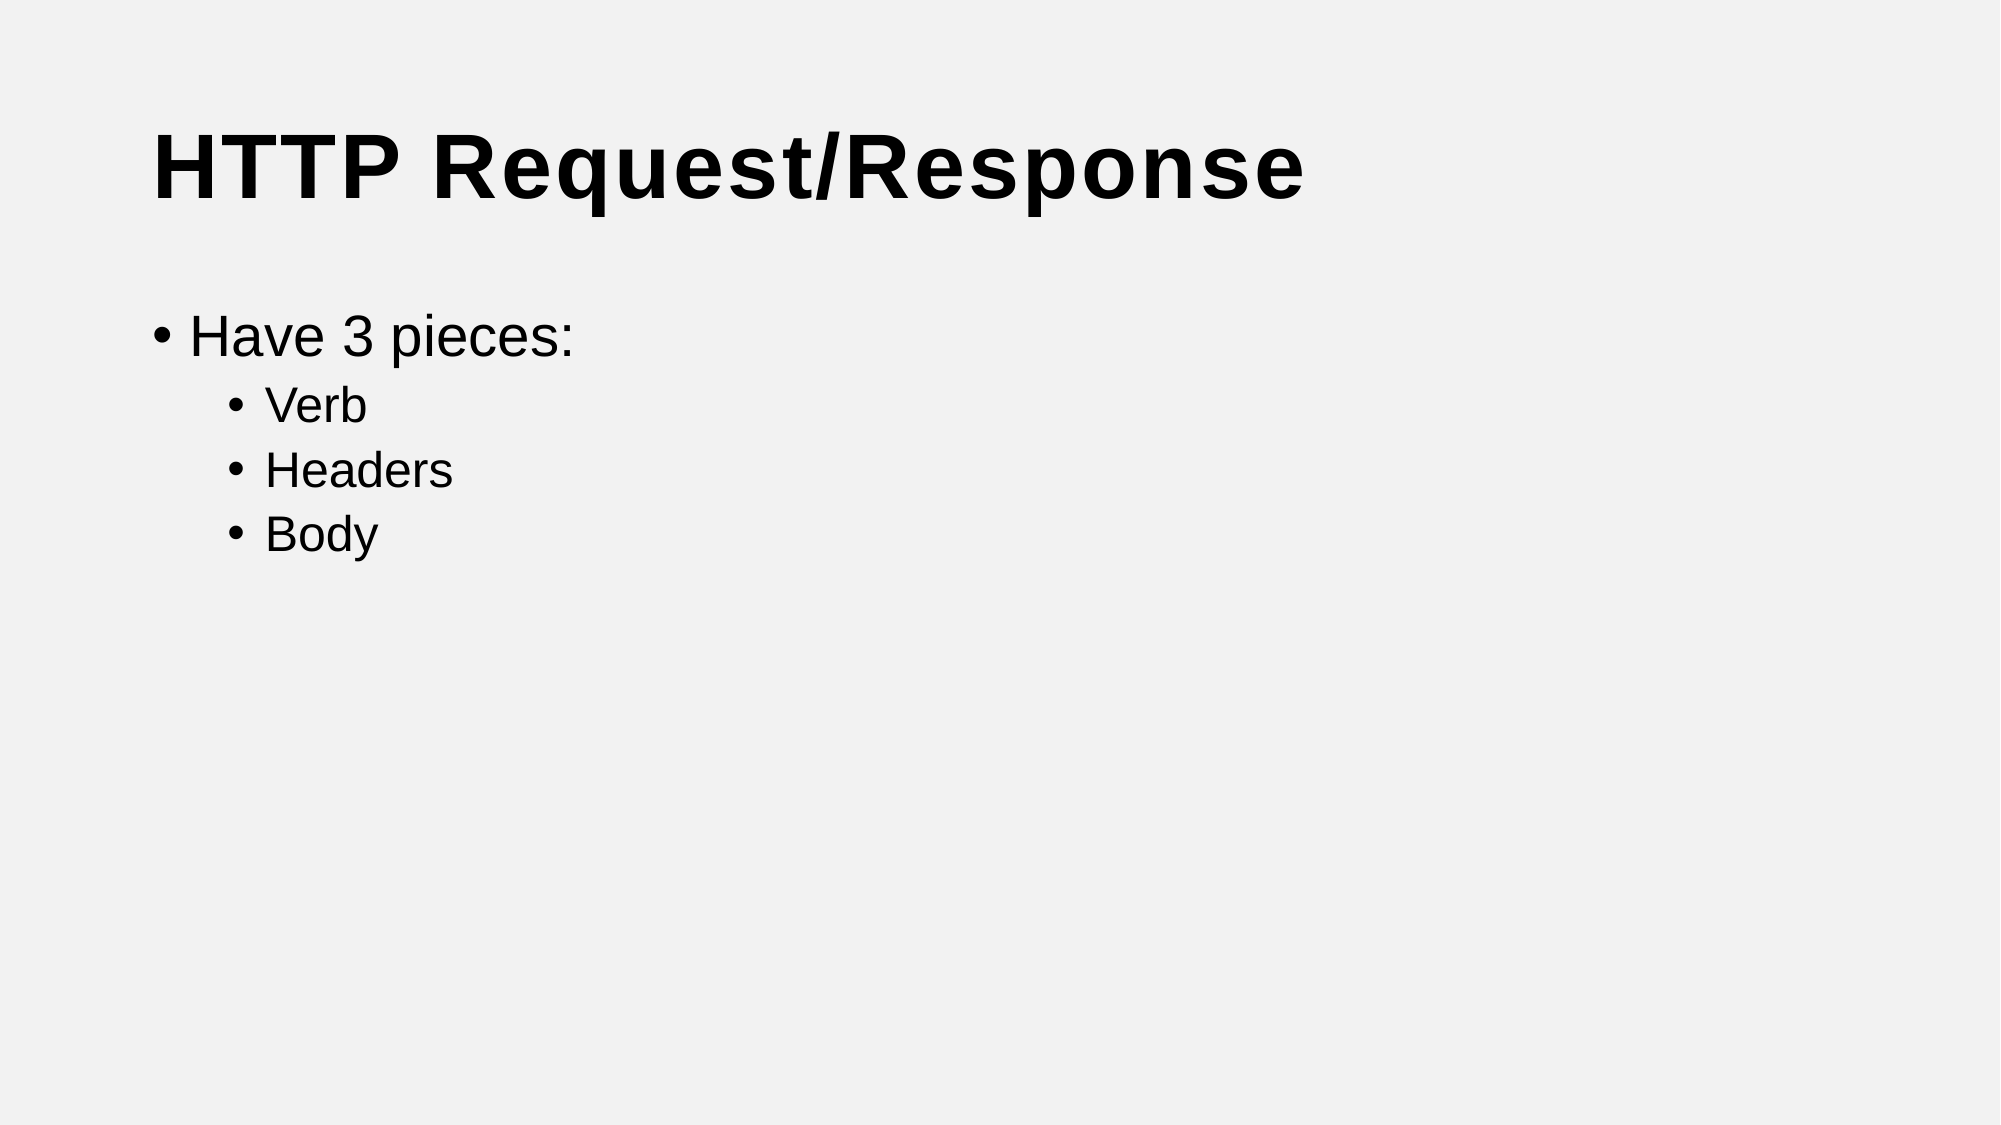

# HTTP Request/Response
Have 3 pieces:
Verb
Headers
Body